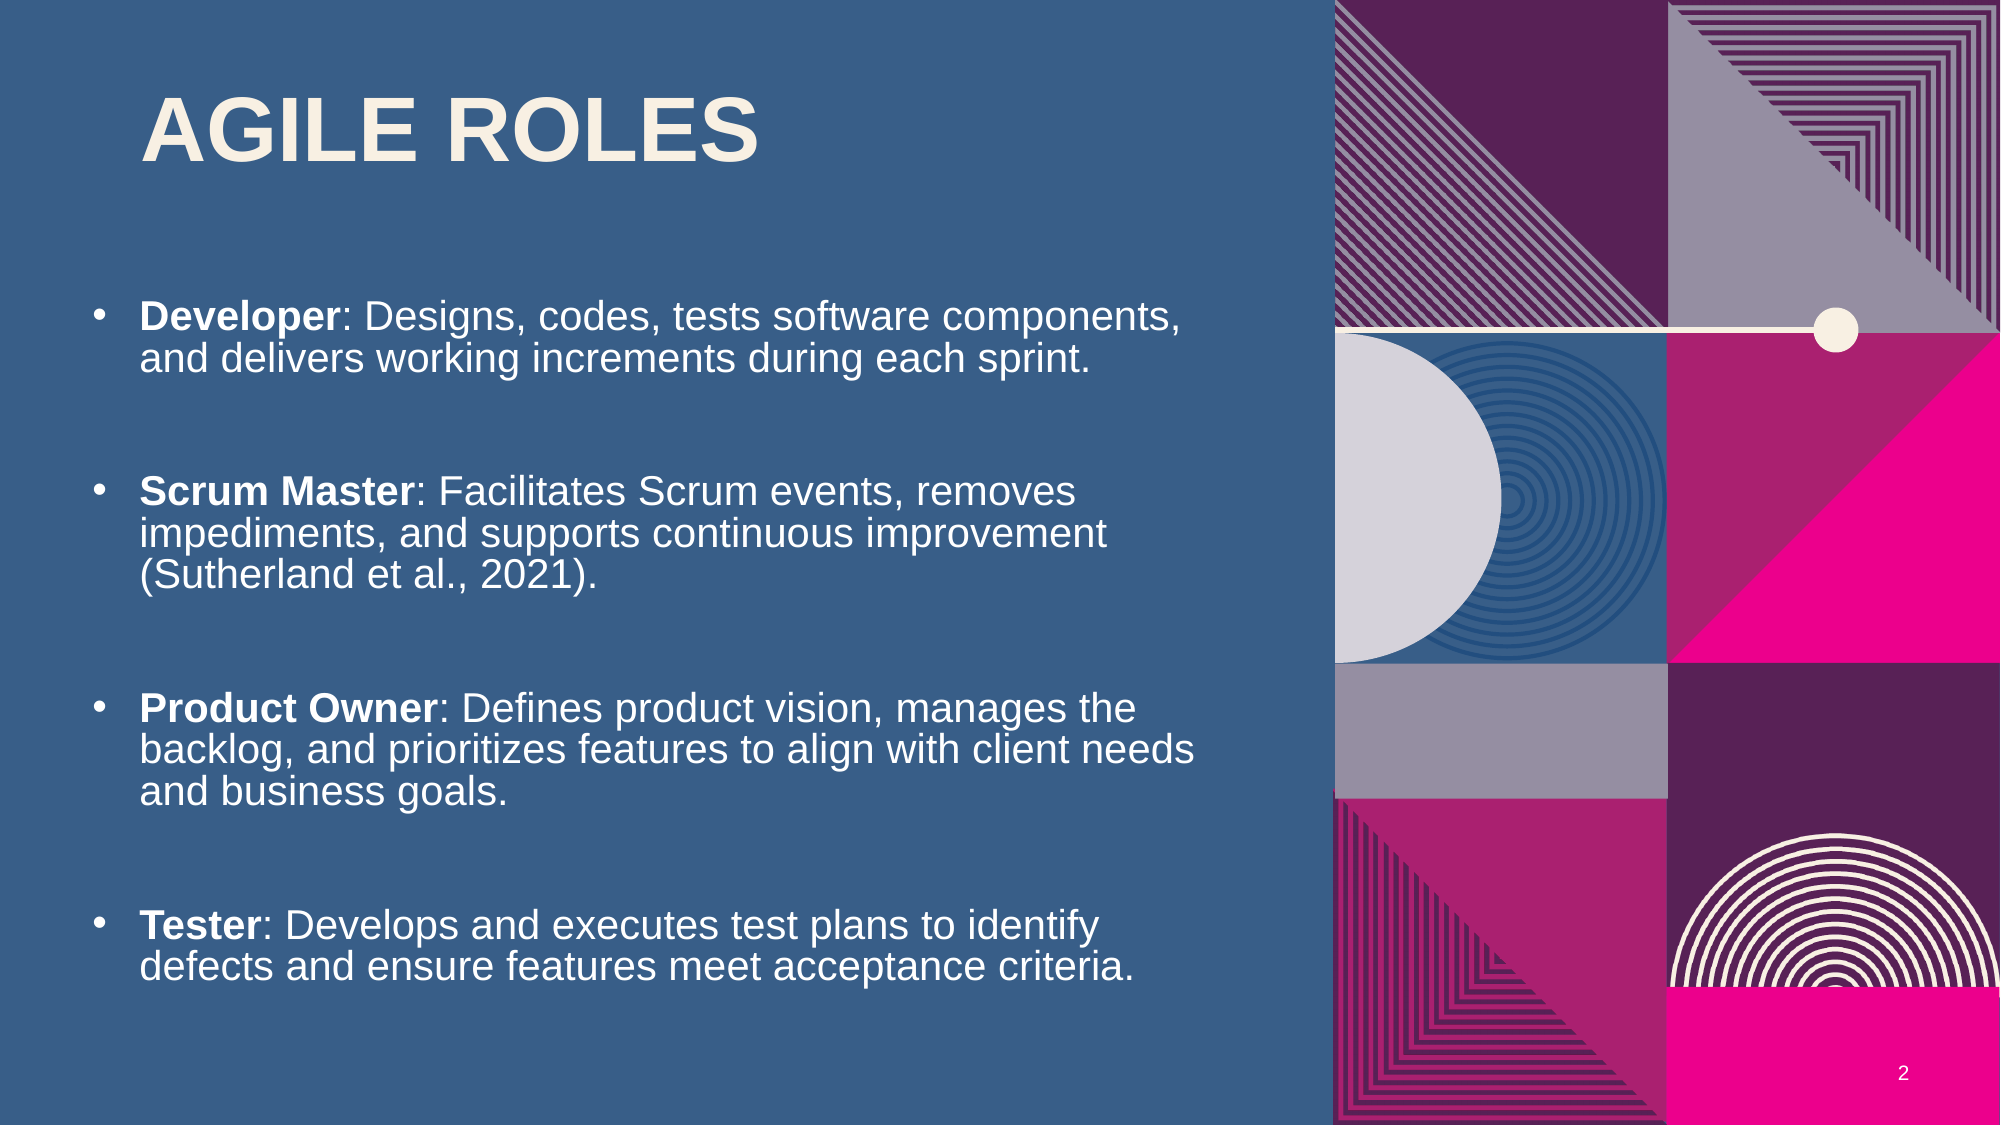

# Agile Roles
Developer: Designs, codes, tests software components, and delivers working increments during each sprint.

Scrum Master: Facilitates Scrum events, removes impediments, and supports continuous improvement (Sutherland et al., 2021).

Product Owner: Defines product vision, manages the backlog, and prioritizes features to align with client needs and business goals.

Tester: Develops and executes test plans to identify defects and ensure features meet acceptance criteria.
2